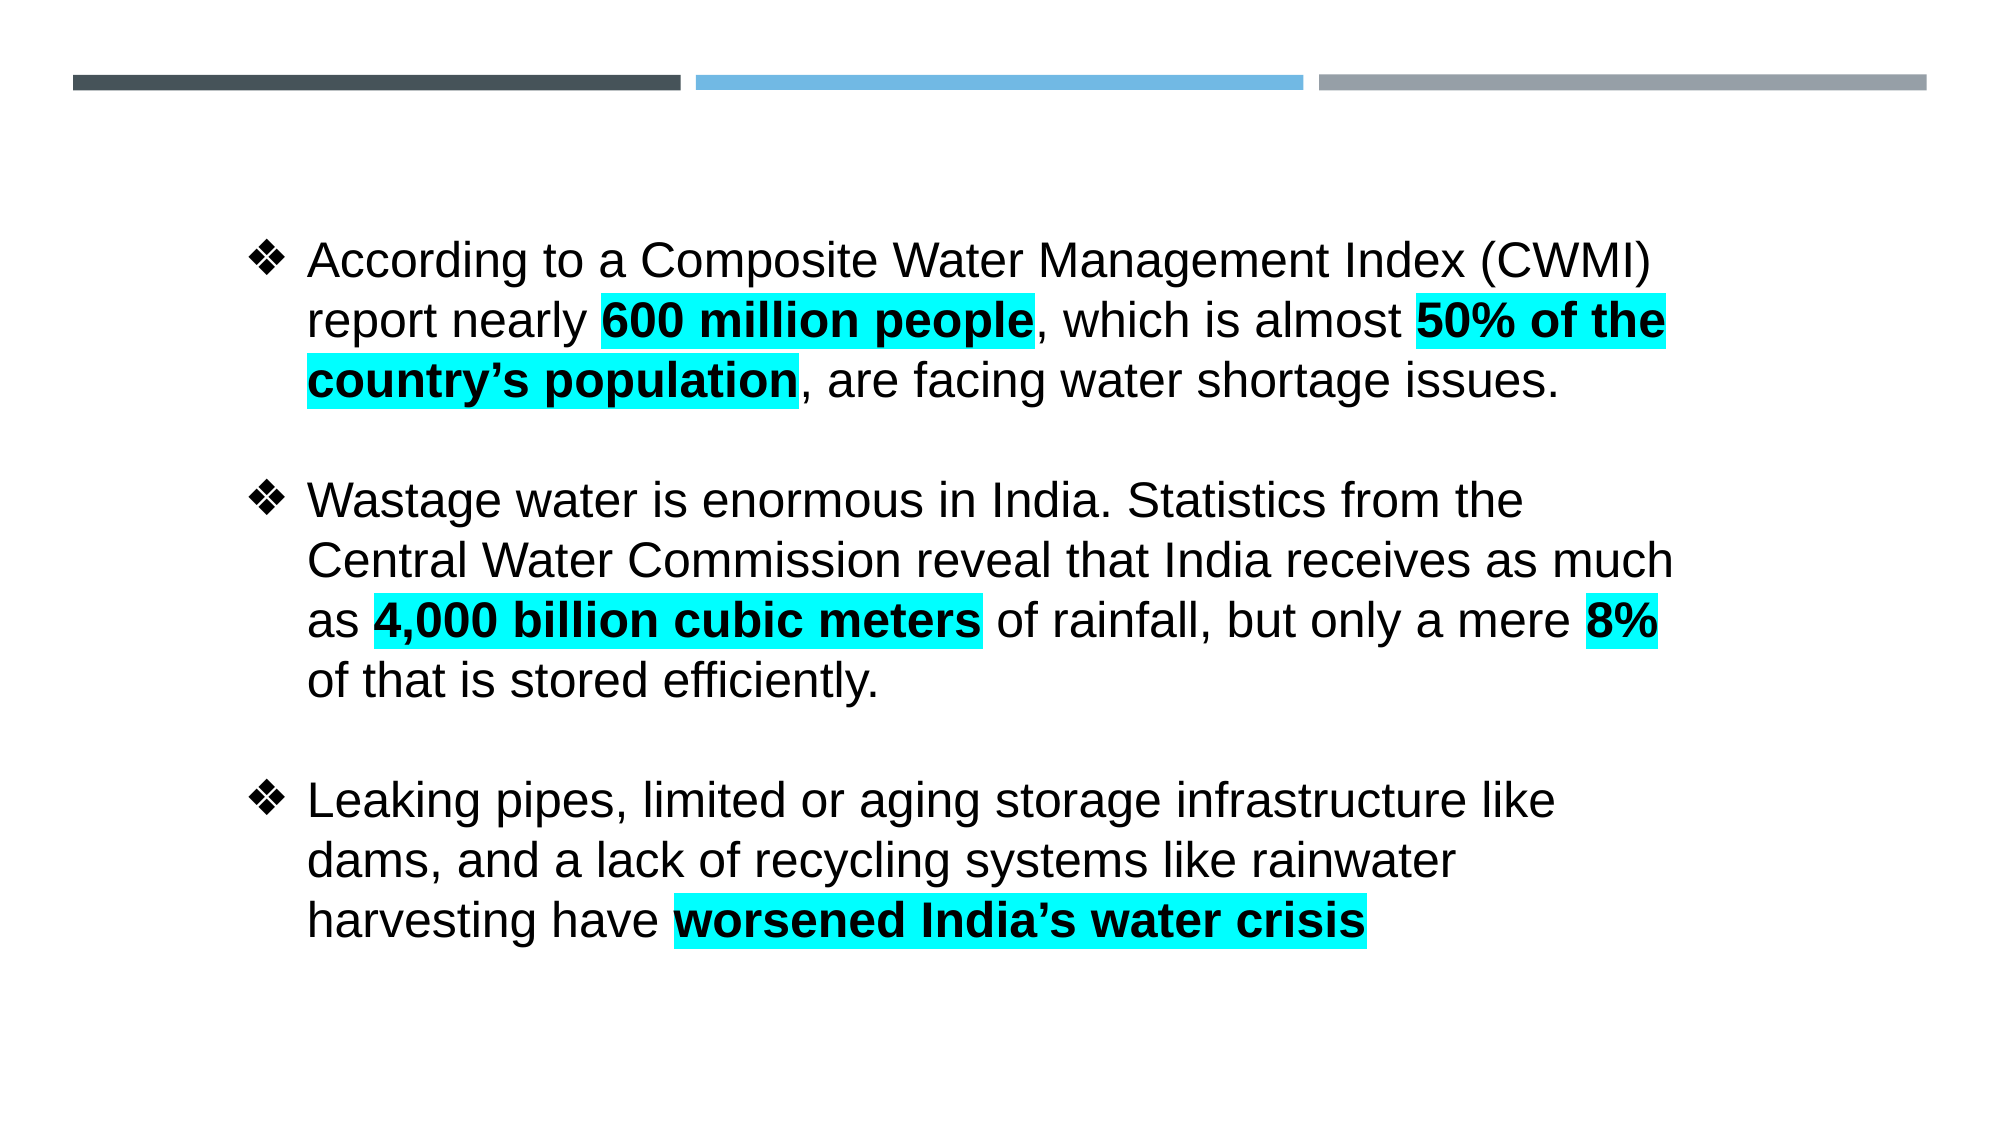

According to a Composite Water Management Index (CWMI) report nearly 600 million people, which is almost 50% of the country’s population, are facing water shortage issues.

Wastage water is enormous in India. Statistics from the Central Water Commission reveal that India receives as much as 4,000 billion cubic meters of rainfall, but only a mere 8% of that is stored efficiently.

Leaking pipes, limited or aging storage infrastructure like dams, and a lack of recycling systems like rainwater harvesting have worsened India’s water crisis